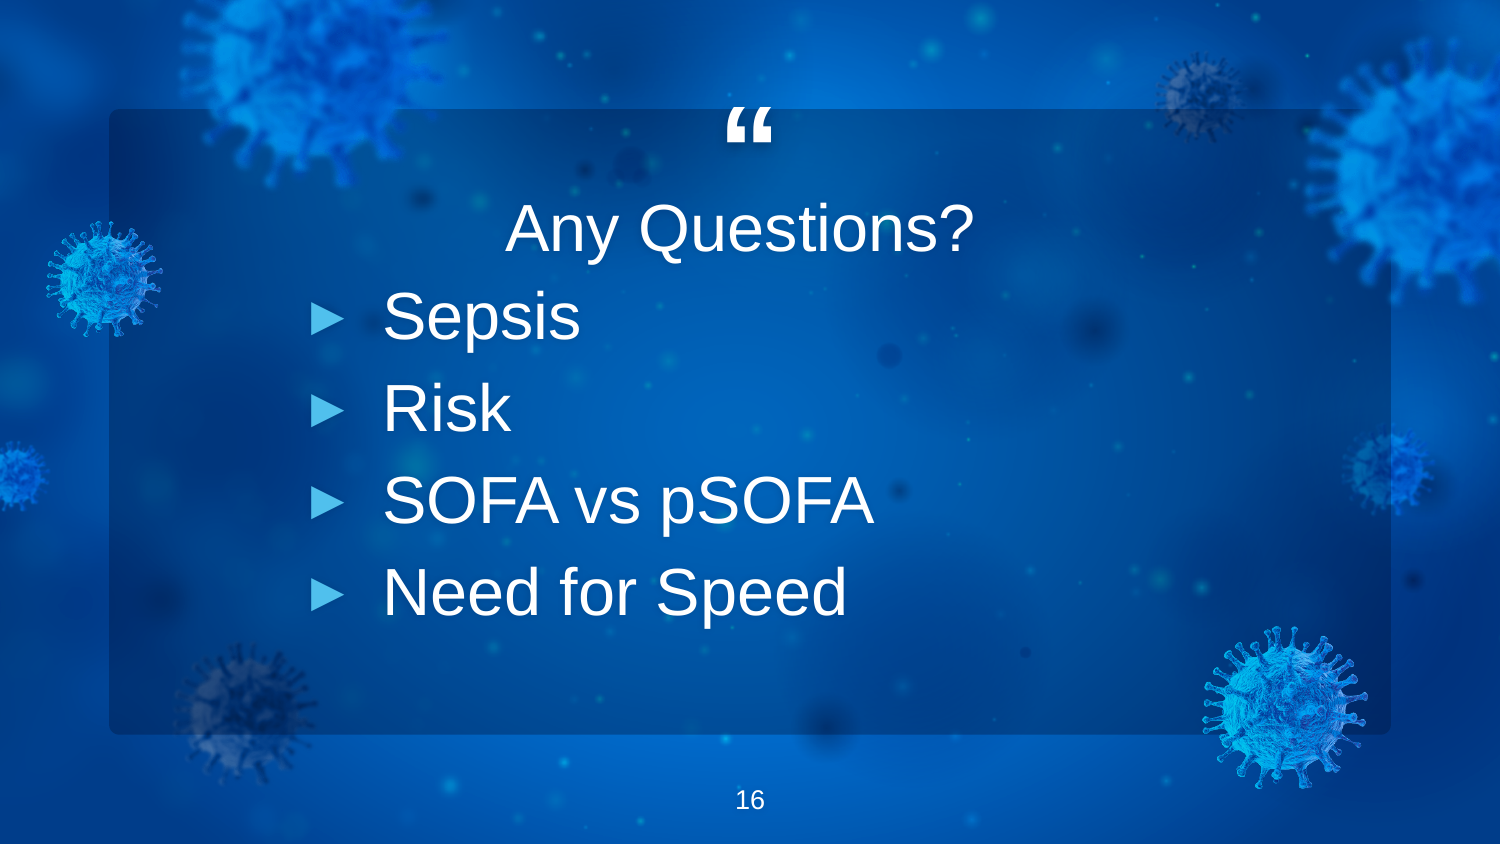

Any Questions?

Sepsis
Risk
SOFA vs pSOFA
Need for Speed

16